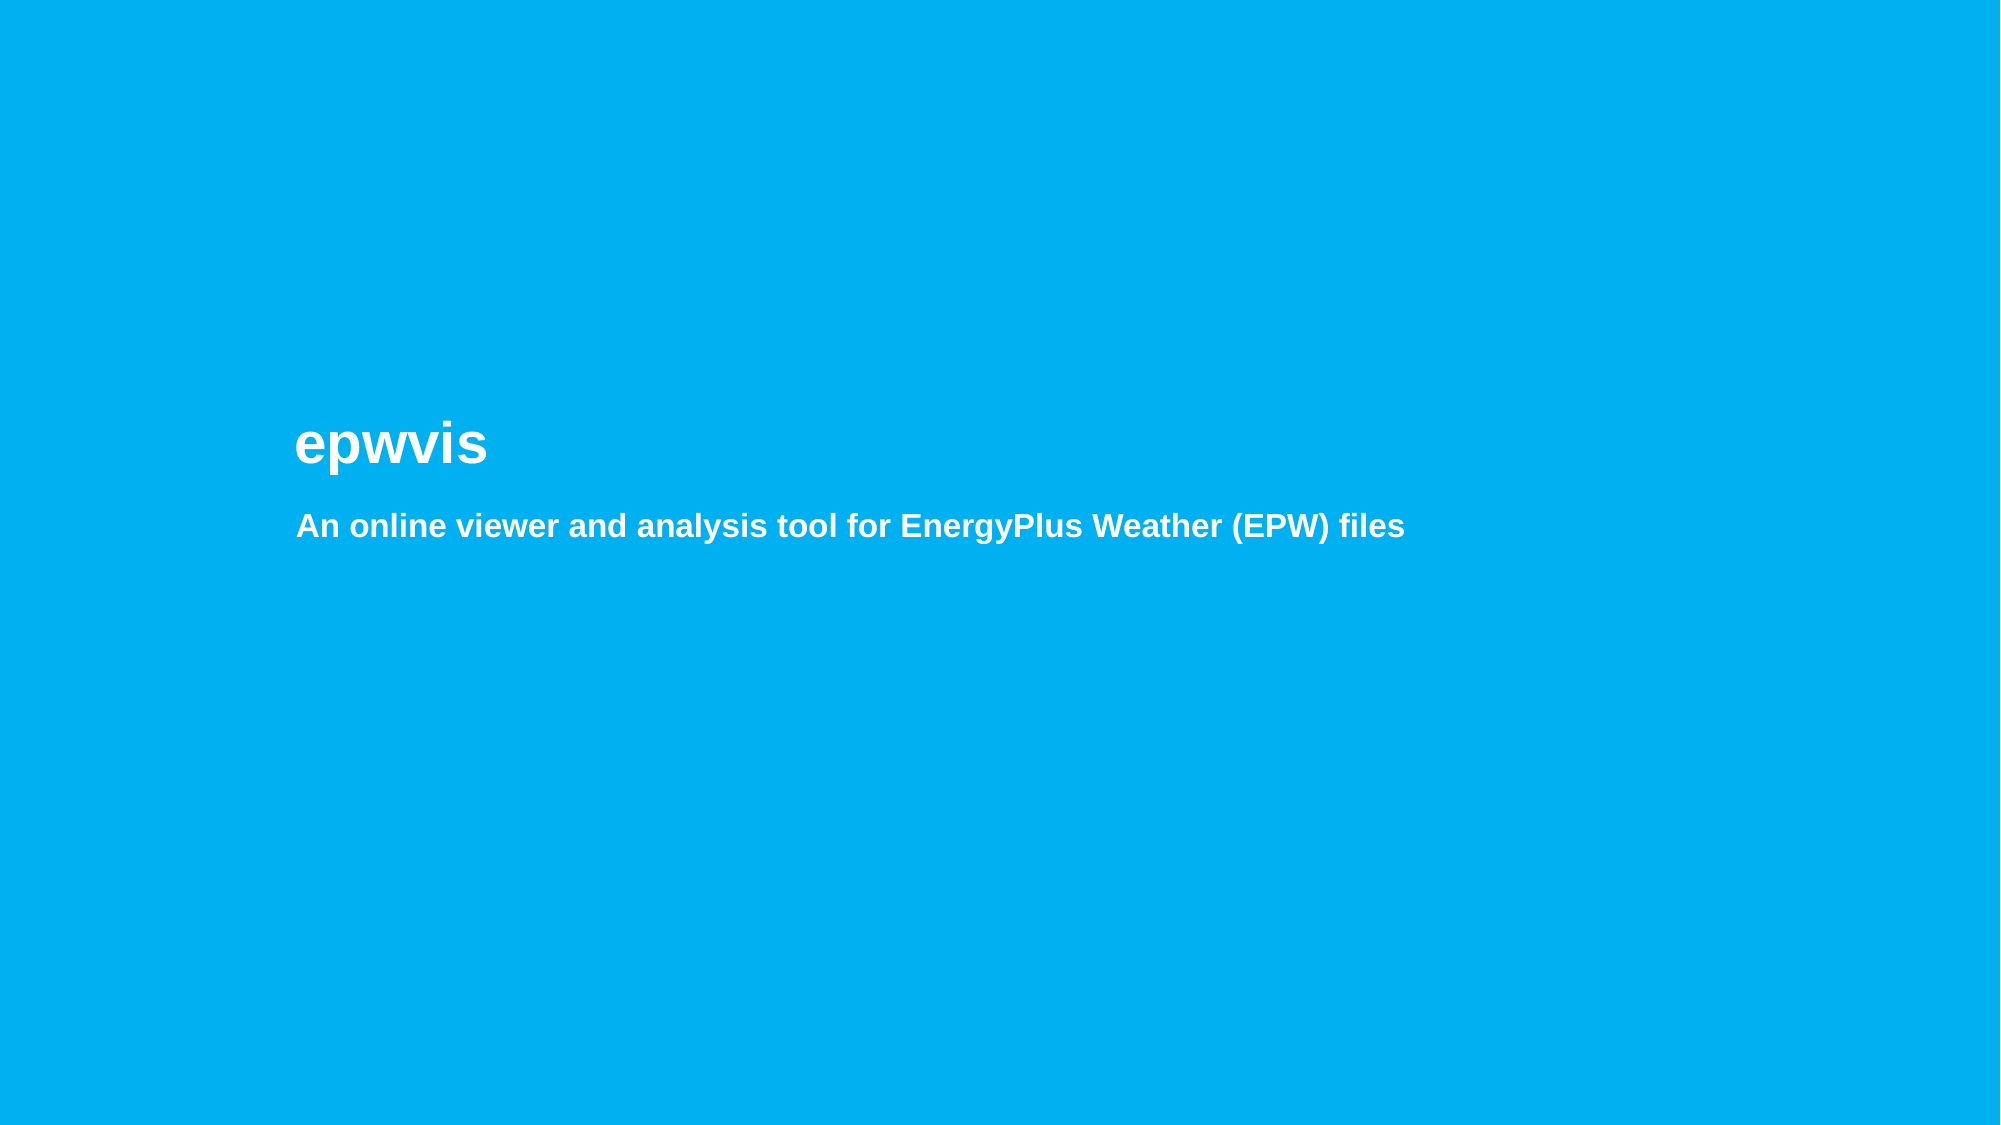

epwvis
An online viewer and analysis tool for EnergyPlus Weather (EPW) files